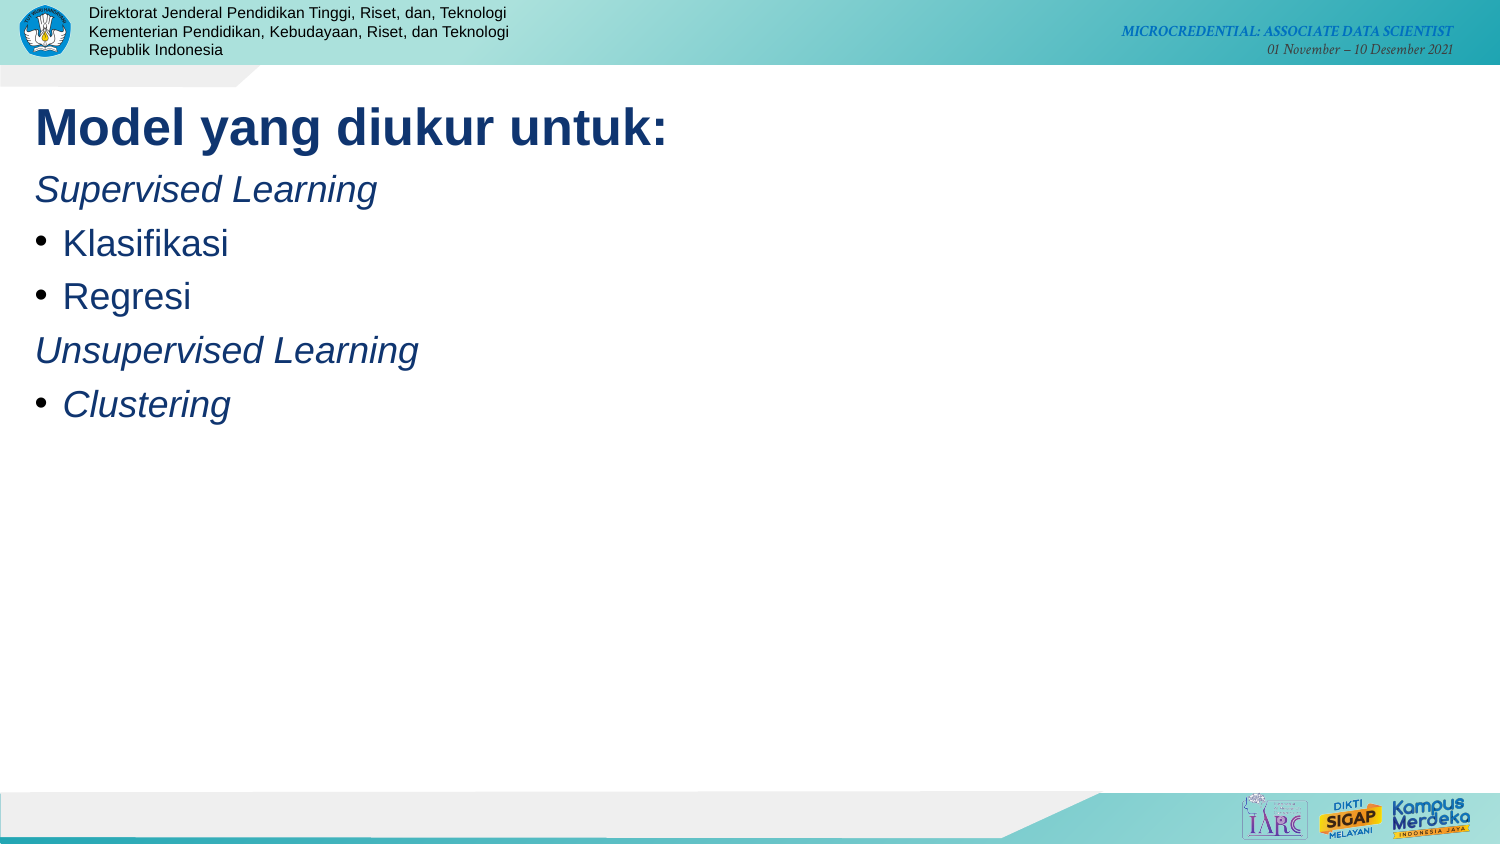

Model yang diukur untuk:

Supervised Learning
Klasifikasi
Regresi
Unsupervised Learning
Clustering